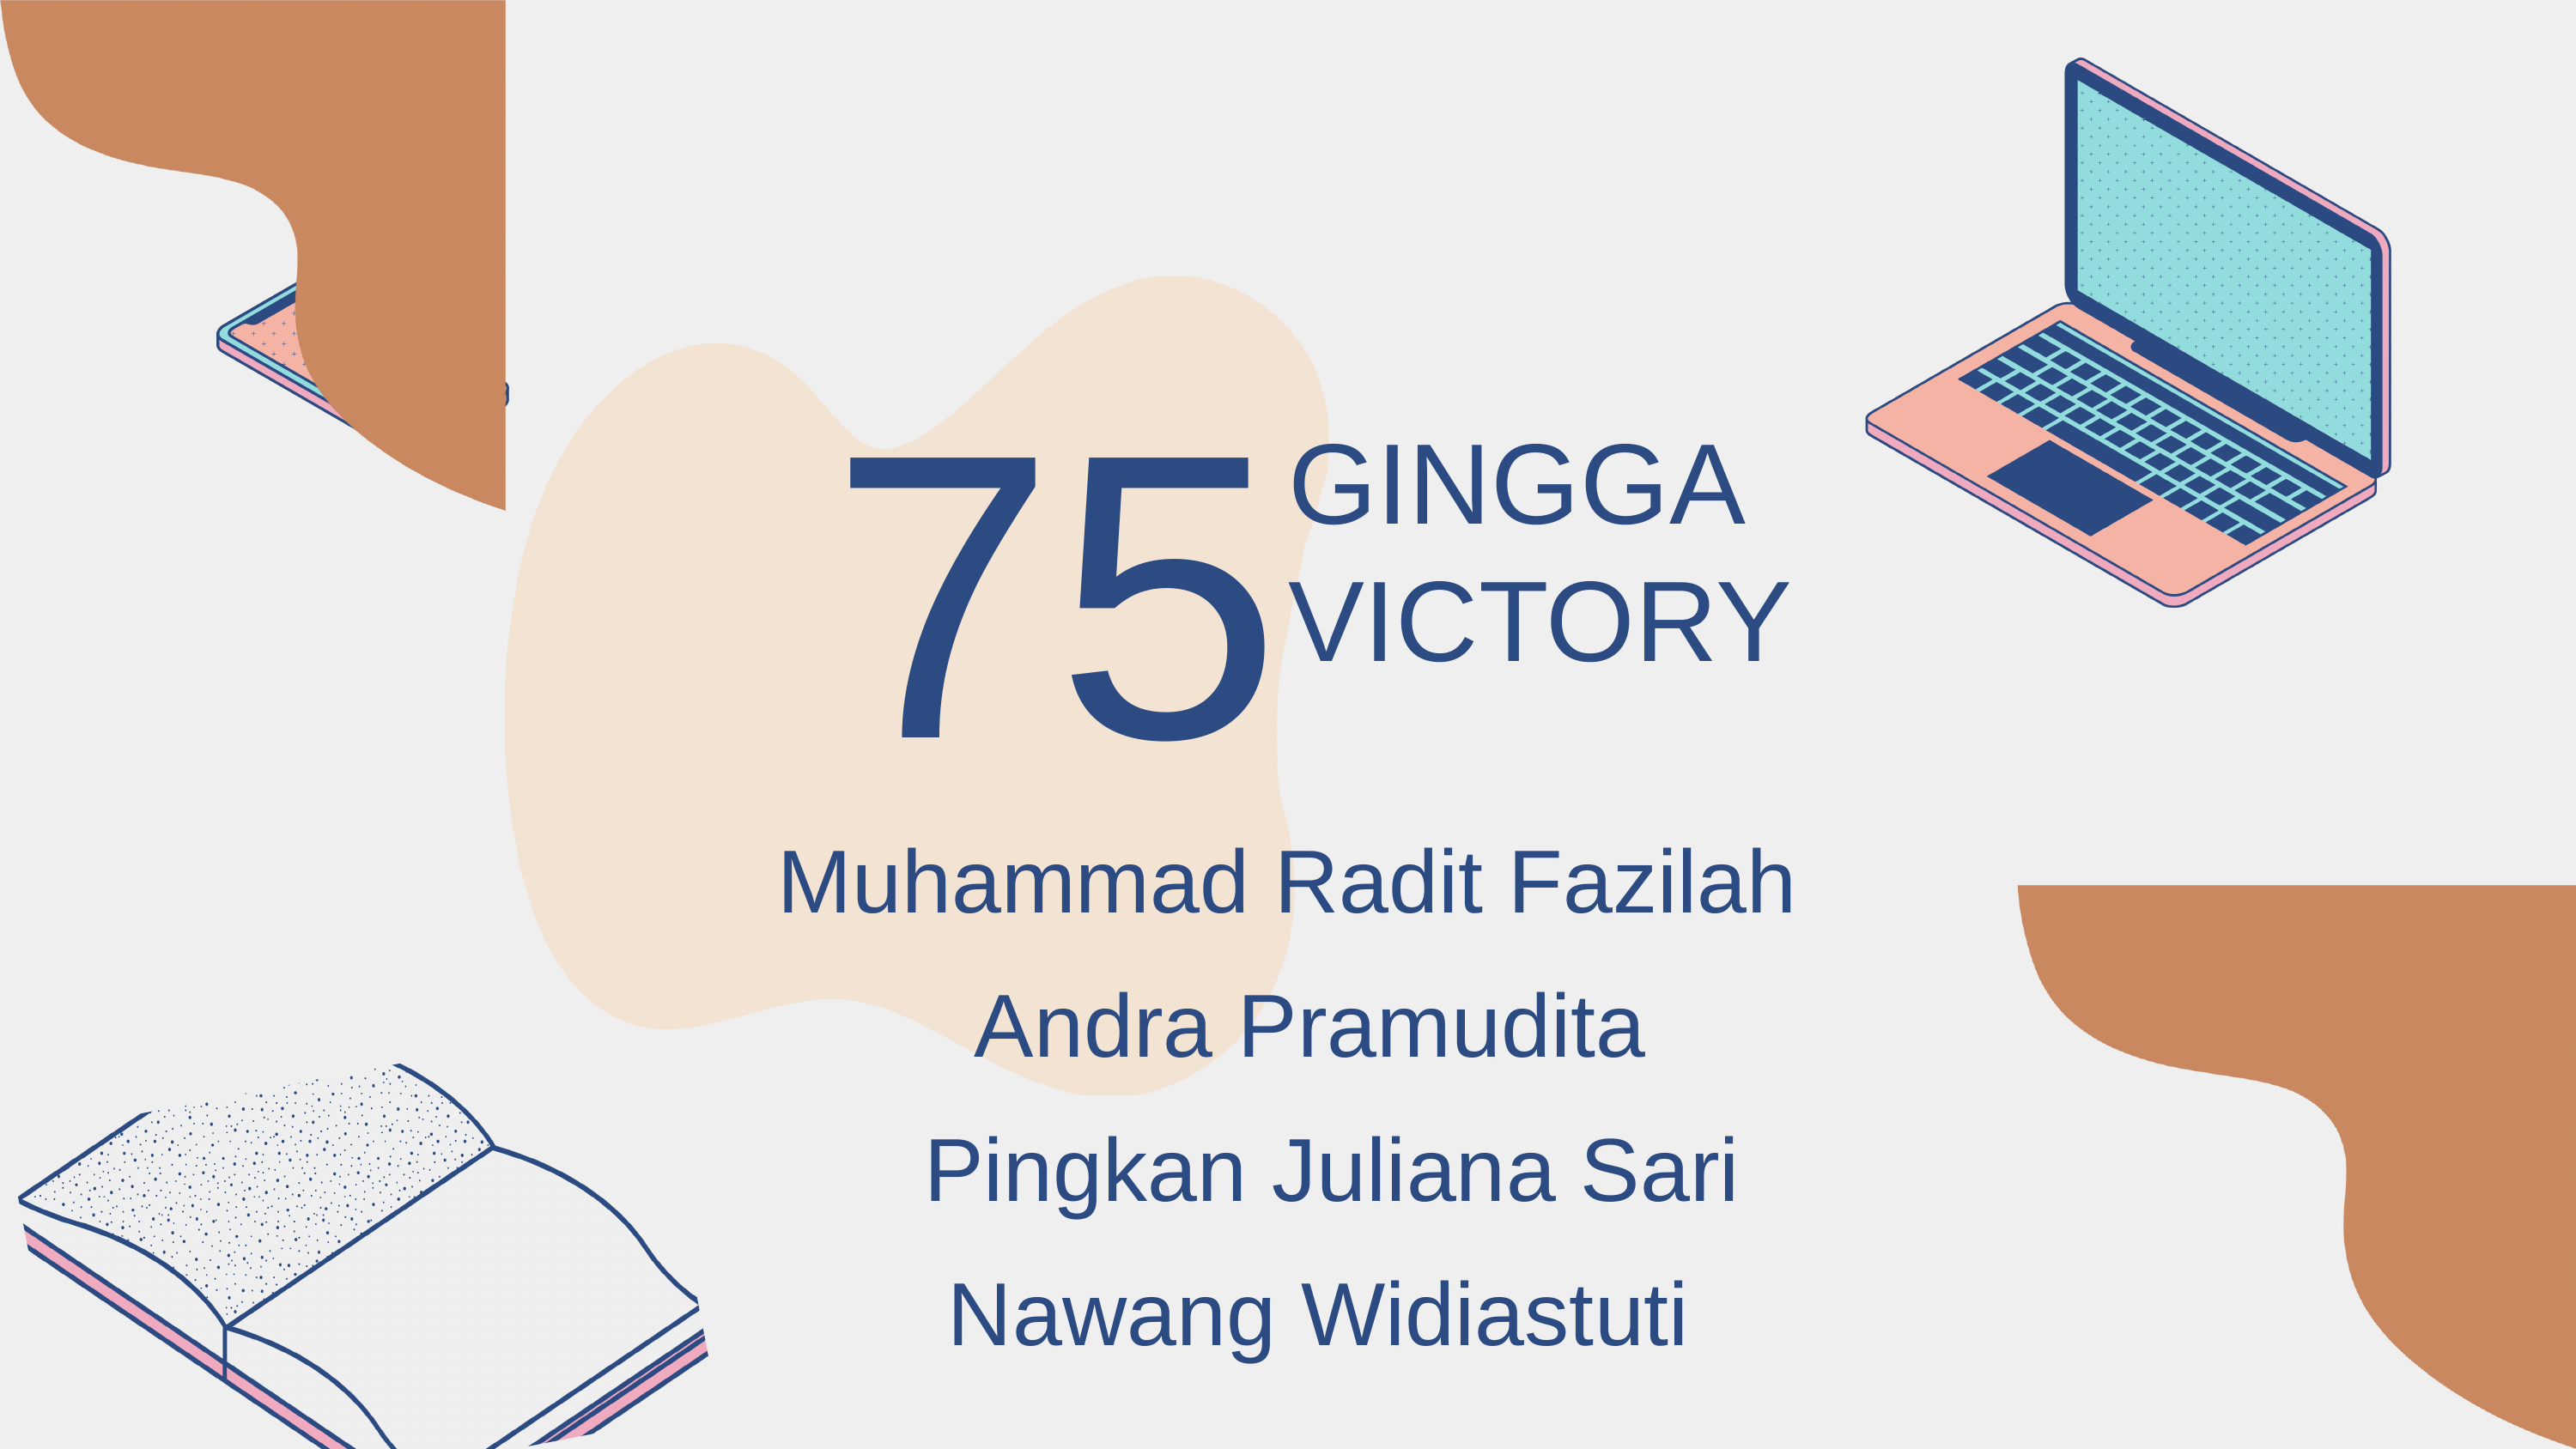

75
GINGGA VICTORY
Muhammad Radit Fazilah

Andra Pramudita

Pingkan Juliana Sari
Nawang Widiastuti